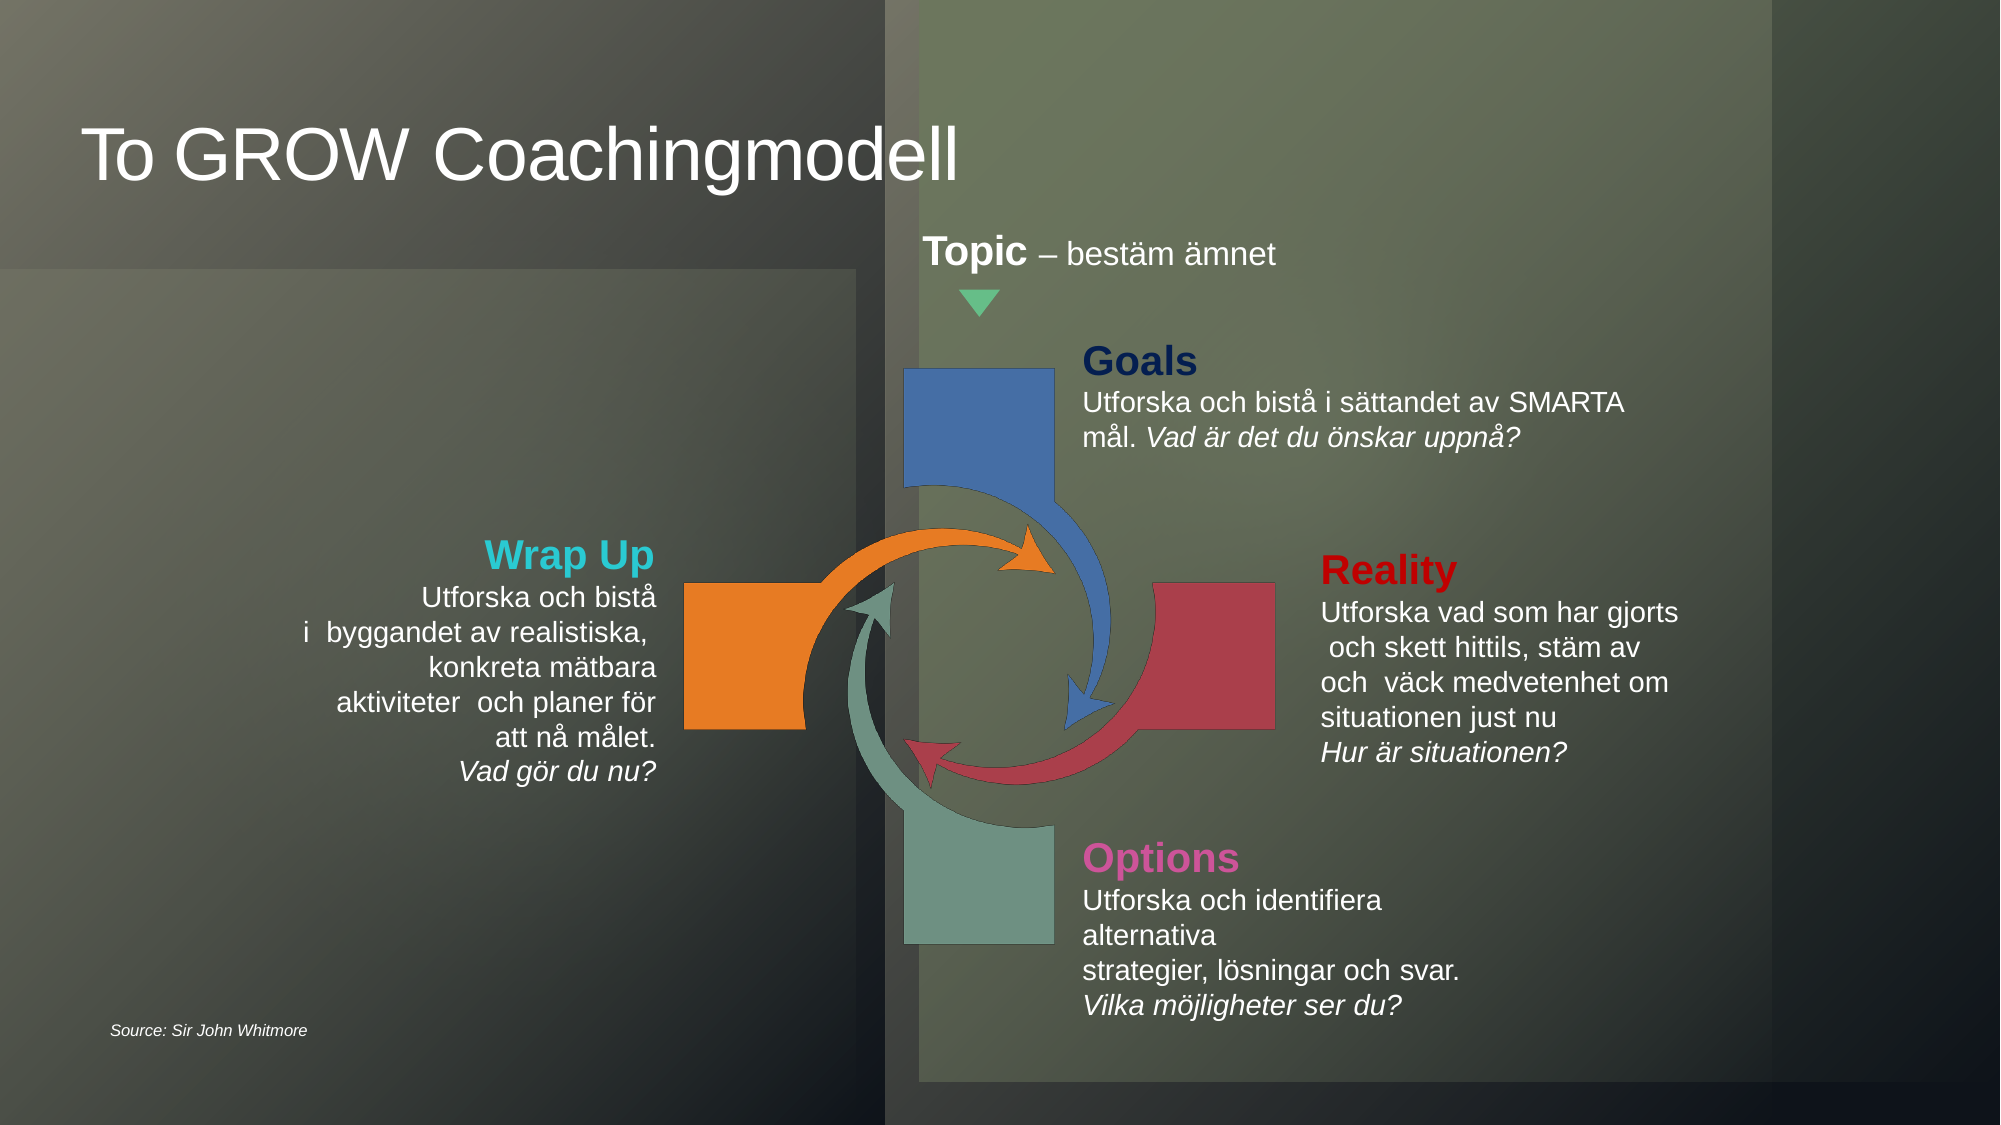

# To GROW Coachingmodell
Topic – bestäm ämnet

Goals
Utforska och bistå i sättandet av SMARTA
mål. Vad är det du önskar uppnå?

Wrap Up
Utforska och bistå i  byggandet av realistiska,  konkreta mätbara aktiviteter  och planer för att nå målet.
Vad gör du nu?
Reality
Utforska vad som har gjorts  och skett hittils, stäm av och  väck medvetenhet om  situationen just nu
Hur är situationen?
Options
Utforska och identifiera alternativa
strategier, lösningar och svar.
Vilka möjligheter ser du?
Source: Sir John Whitmore